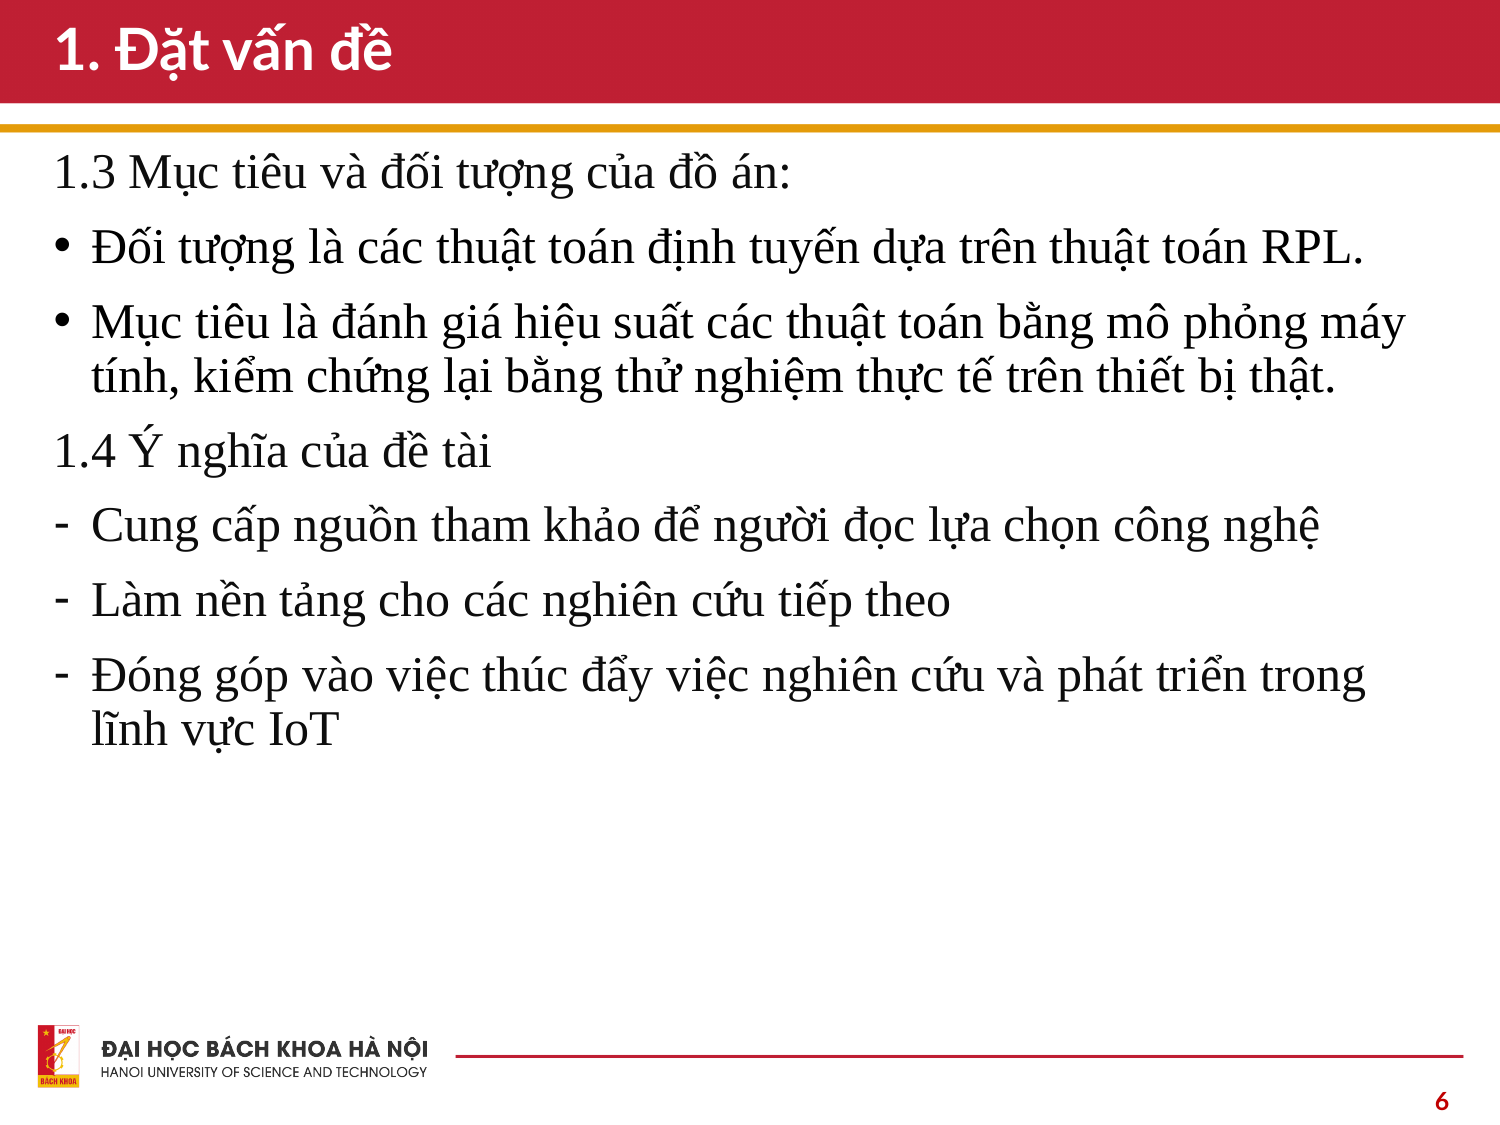

# 1. Đặt vấn đề
1.3 Mục tiêu và đối tượng của đồ án:
Đối tượng là các thuật toán định tuyến dựa trên thuật toán RPL.
Mục tiêu là đánh giá hiệu suất các thuật toán bằng mô phỏng máy tính, kiểm chứng lại bằng thử nghiệm thực tế trên thiết bị thật.
1.4 Ý nghĩa của đề tài
Cung cấp nguồn tham khảo để người đọc lựa chọn công nghệ
Làm nền tảng cho các nghiên cứu tiếp theo
Đóng góp vào việc thúc đẩy việc nghiên cứu và phát triển trong lĩnh vực IoT

6